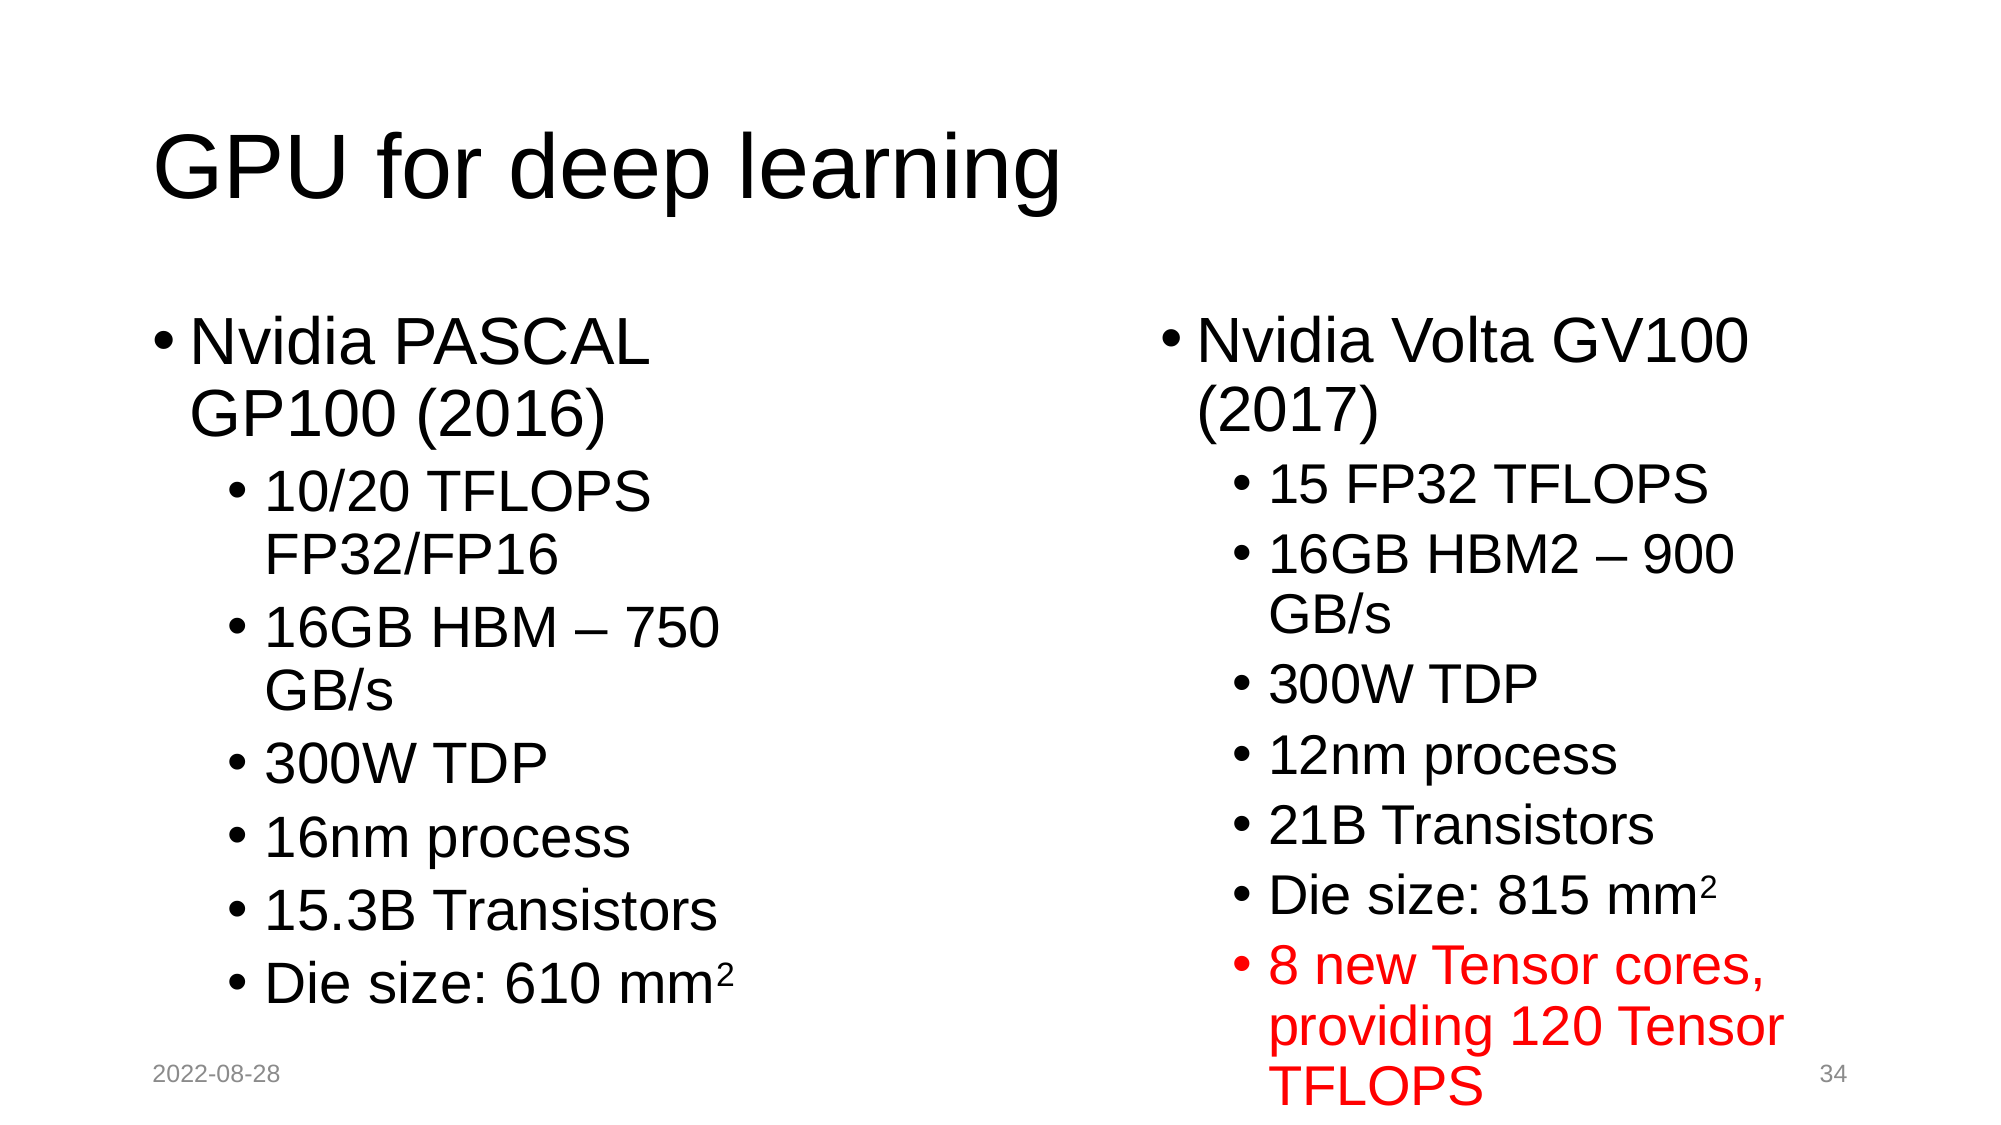

# GPU for deep learning
Nvidia PASCAL GP100 (2016)
10/20 TFLOPS FP32/FP16
16GB HBM – 750 GB/s
300W TDP
16nm process
15.3B Transistors
Die size: 610 mm2
Nvidia Volta GV100 (2017)
15 FP32 TFLOPS
16GB HBM2 – 900 GB/s
300W TDP
12nm process
21B Transistors
Die size: 815 mm2
8 new Tensor cores, providing 120 Tensor TFLOPS

2022-08-28
34